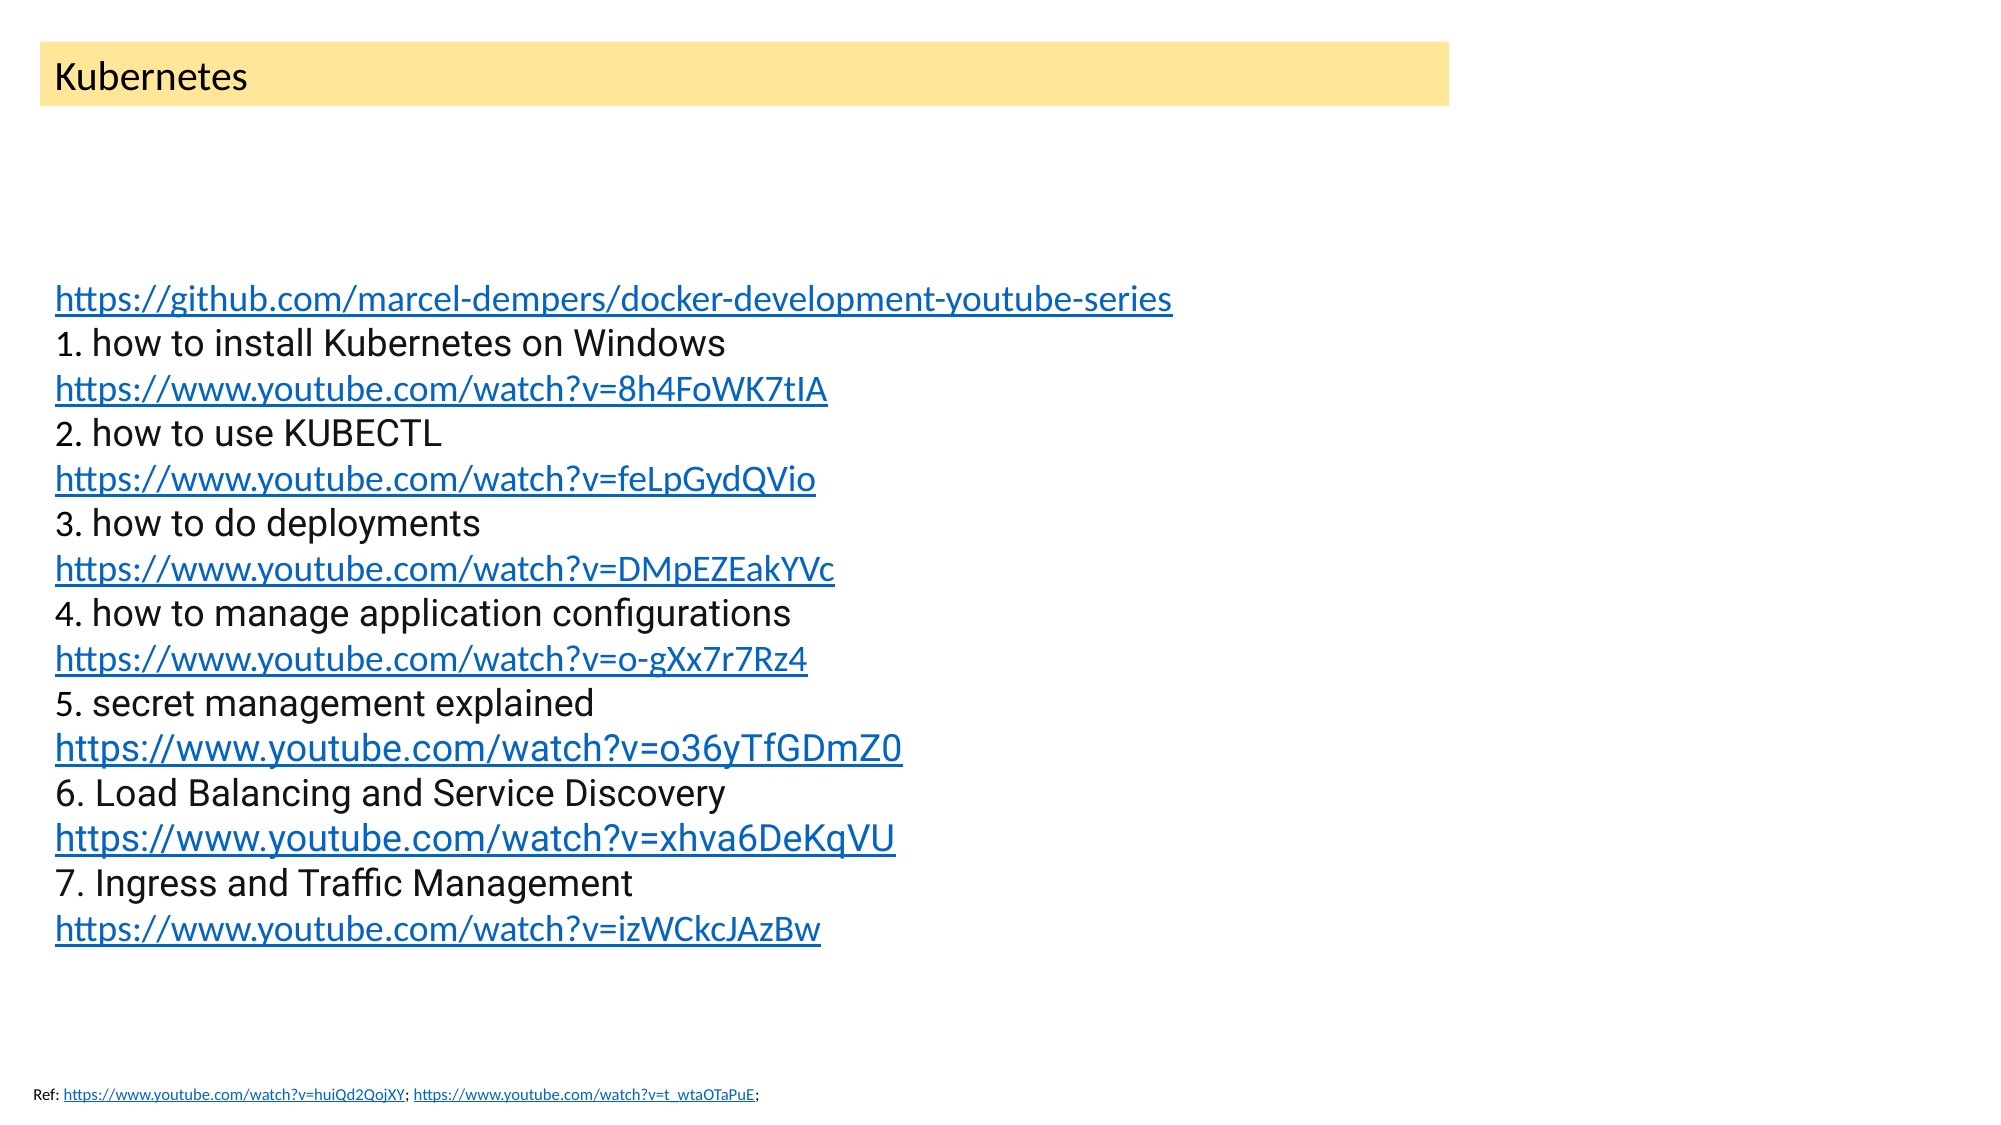

Kubernetes
https://github.com/marcel-dempers/docker-development-youtube-series
1. how to install Kubernetes on Windows
https://www.youtube.com/watch?v=8h4FoWK7tIA
2. how to use KUBECTL
https://www.youtube.com/watch?v=feLpGydQVio
3. how to do deployments
https://www.youtube.com/watch?v=DMpEZEakYVc
4. how to manage application configurations
https://www.youtube.com/watch?v=o-gXx7r7Rz4
5. secret management explained
https://www.youtube.com/watch?v=o36yTfGDmZ0
6. Load Balancing and Service Discovery
https://www.youtube.com/watch?v=xhva6DeKqVU
7. Ingress and Traffic Management
https://www.youtube.com/watch?v=izWCkcJAzBw
Ref: https://www.youtube.com/watch?v=huiQd2QojXY; https://www.youtube.com/watch?v=t_wtaOTaPuE;